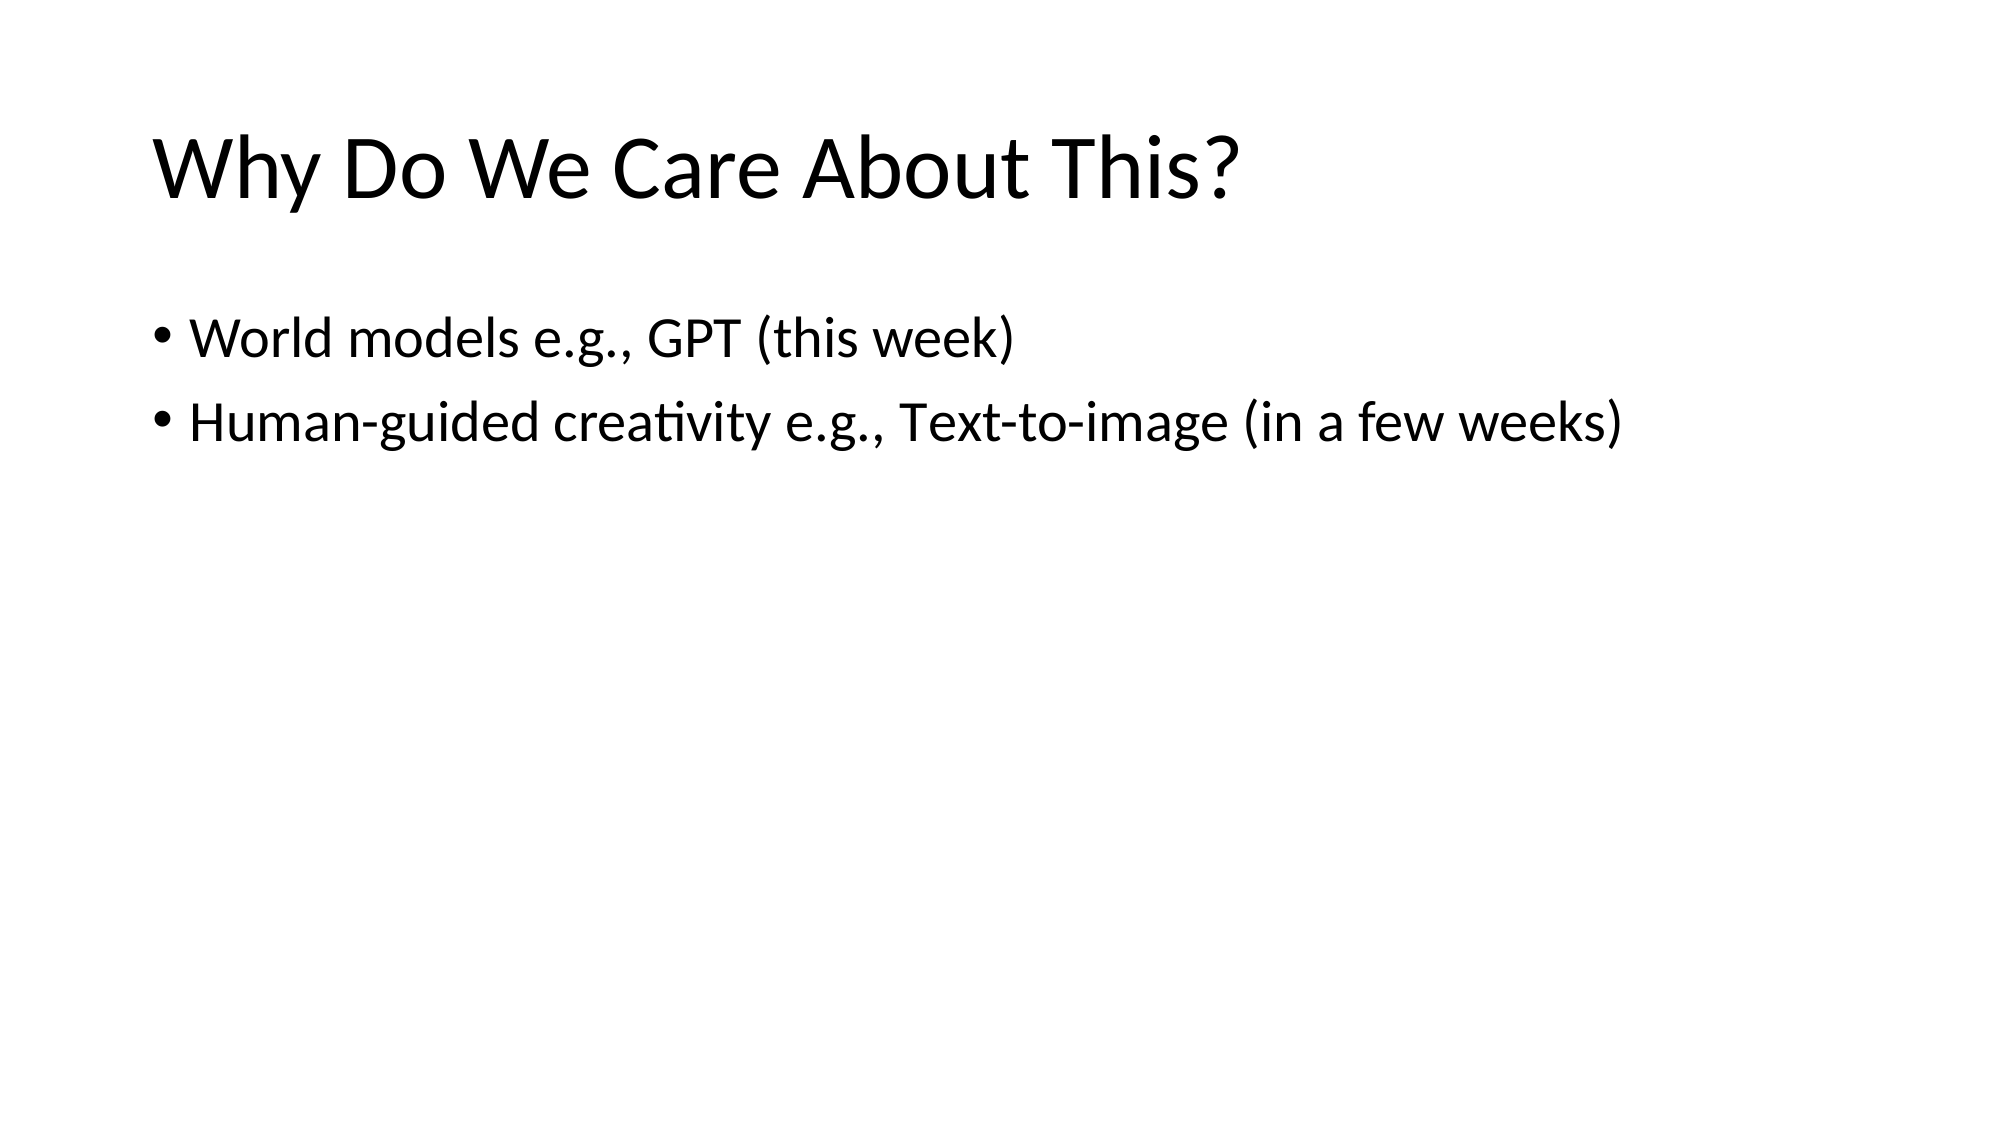

# Why Do We Care About This?
World models e.g., GPT (this week)
Human-guided creativity e.g., Text-to-image (in a few weeks)